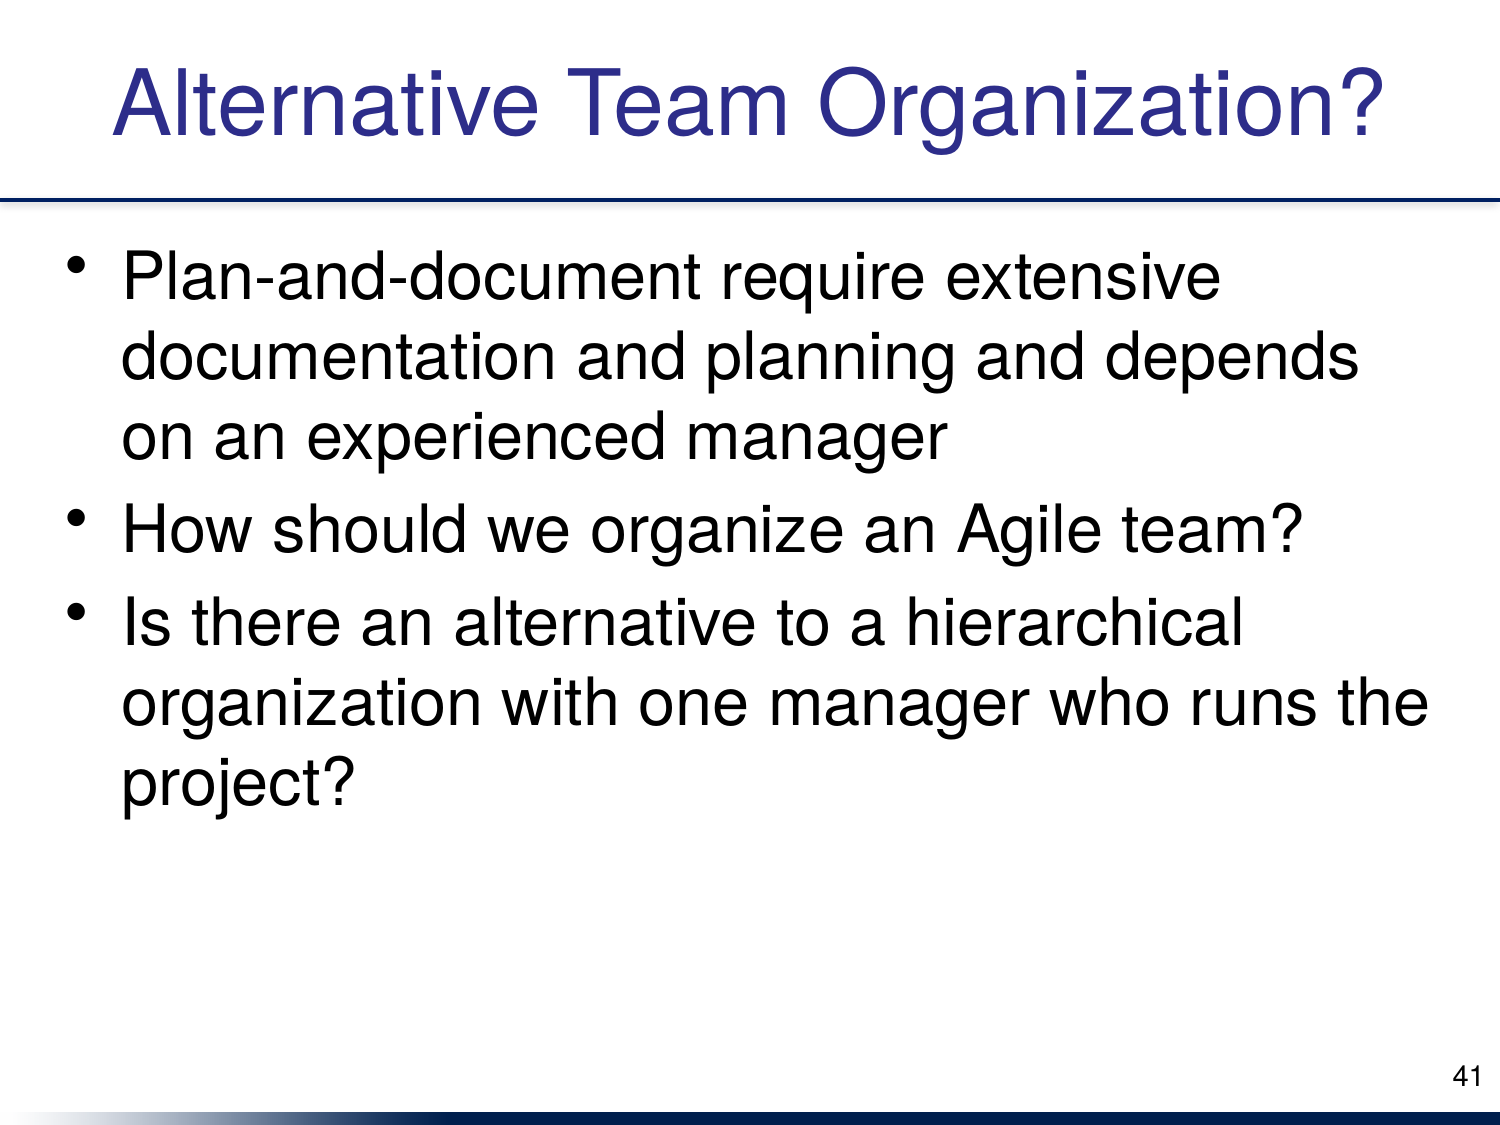

# Alternative Team Organization?
Plan-and-document require extensive documentation and planning and depends on an experienced manager
How should we organize an Agile team?
Is there an alternative to a hierarchical organization with one manager who runs the project?
41